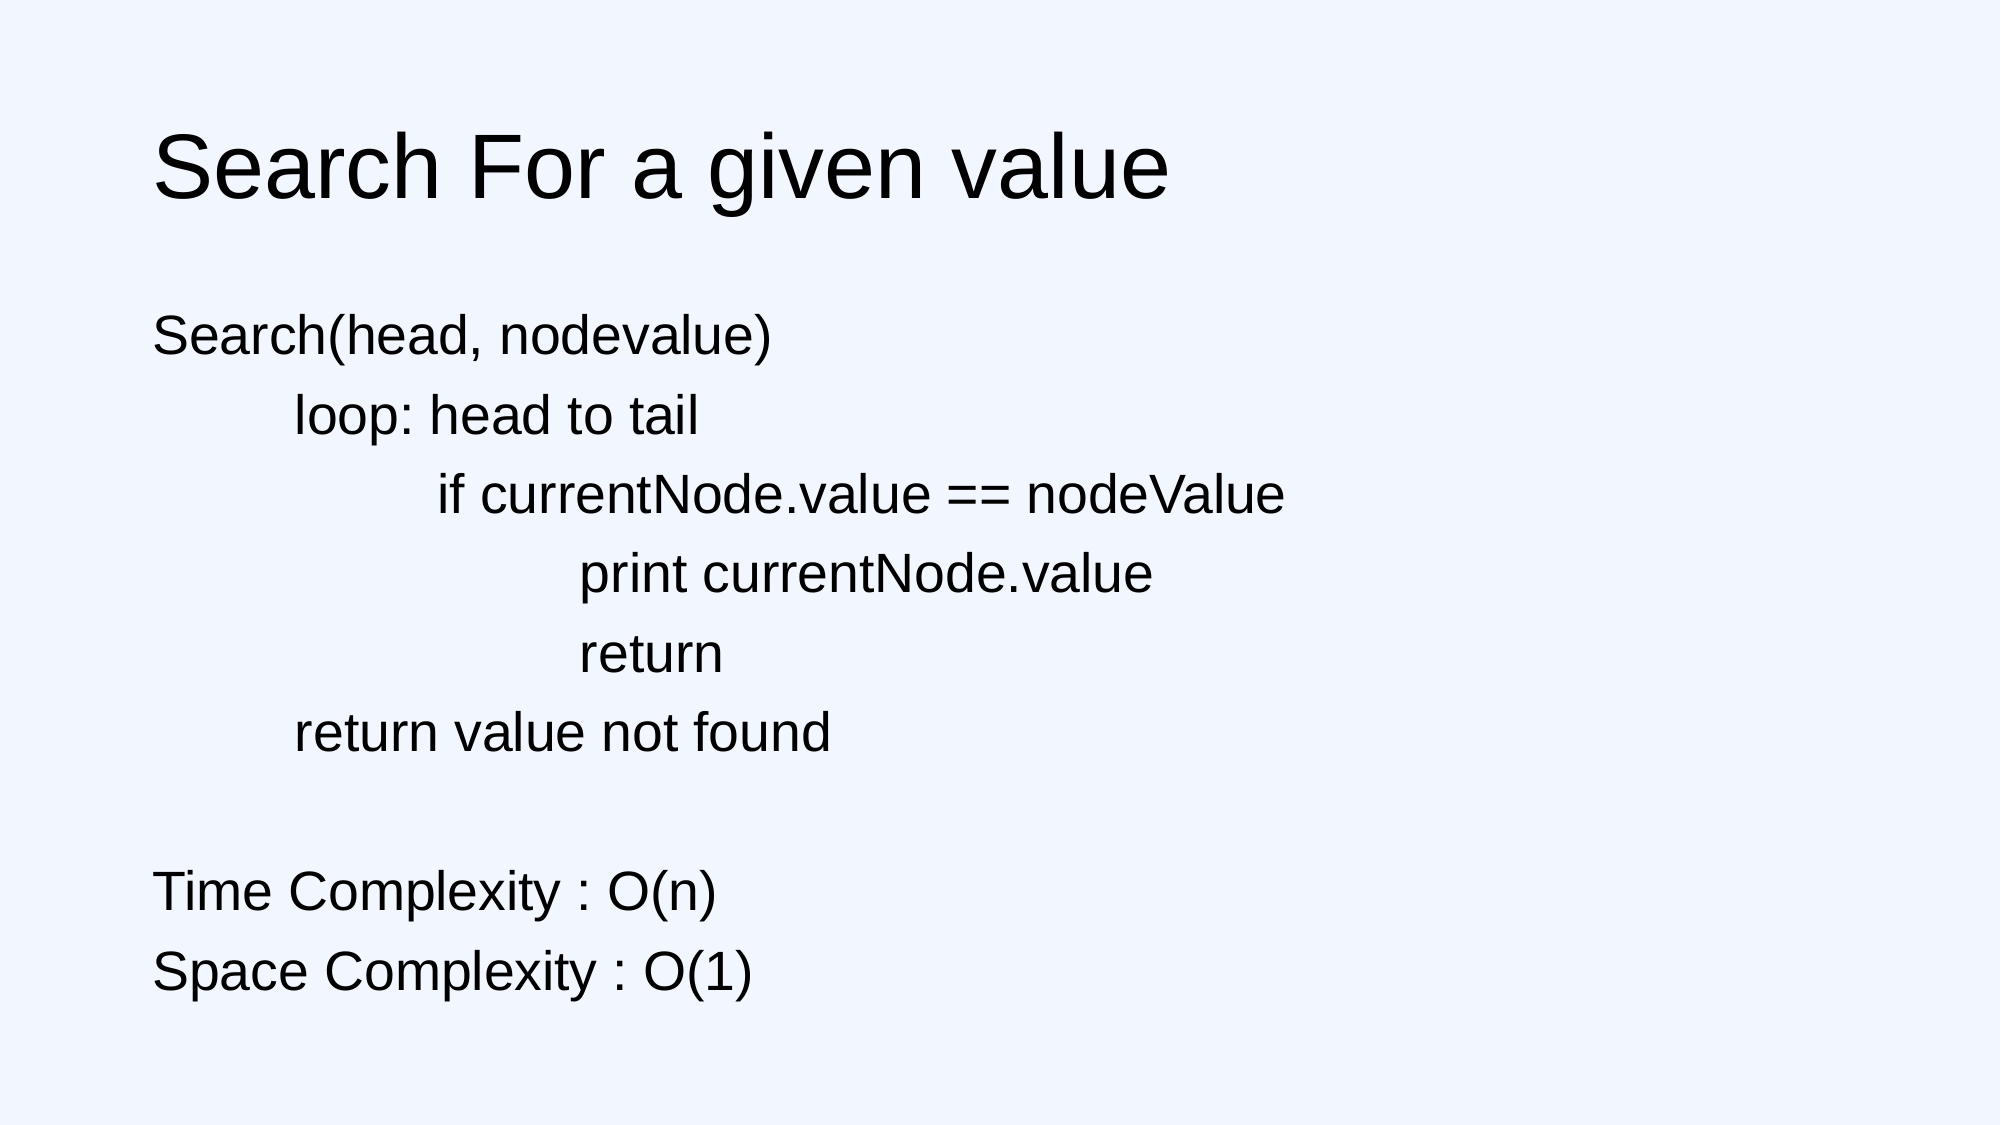

# Search For a given value
Search(head, nodevalue)
	loop: head to tail
		if currentNode.value == nodeValue
			print currentNode.value
			return
	return value not found

Time Complexity : O(n)
Space Complexity : O(1)